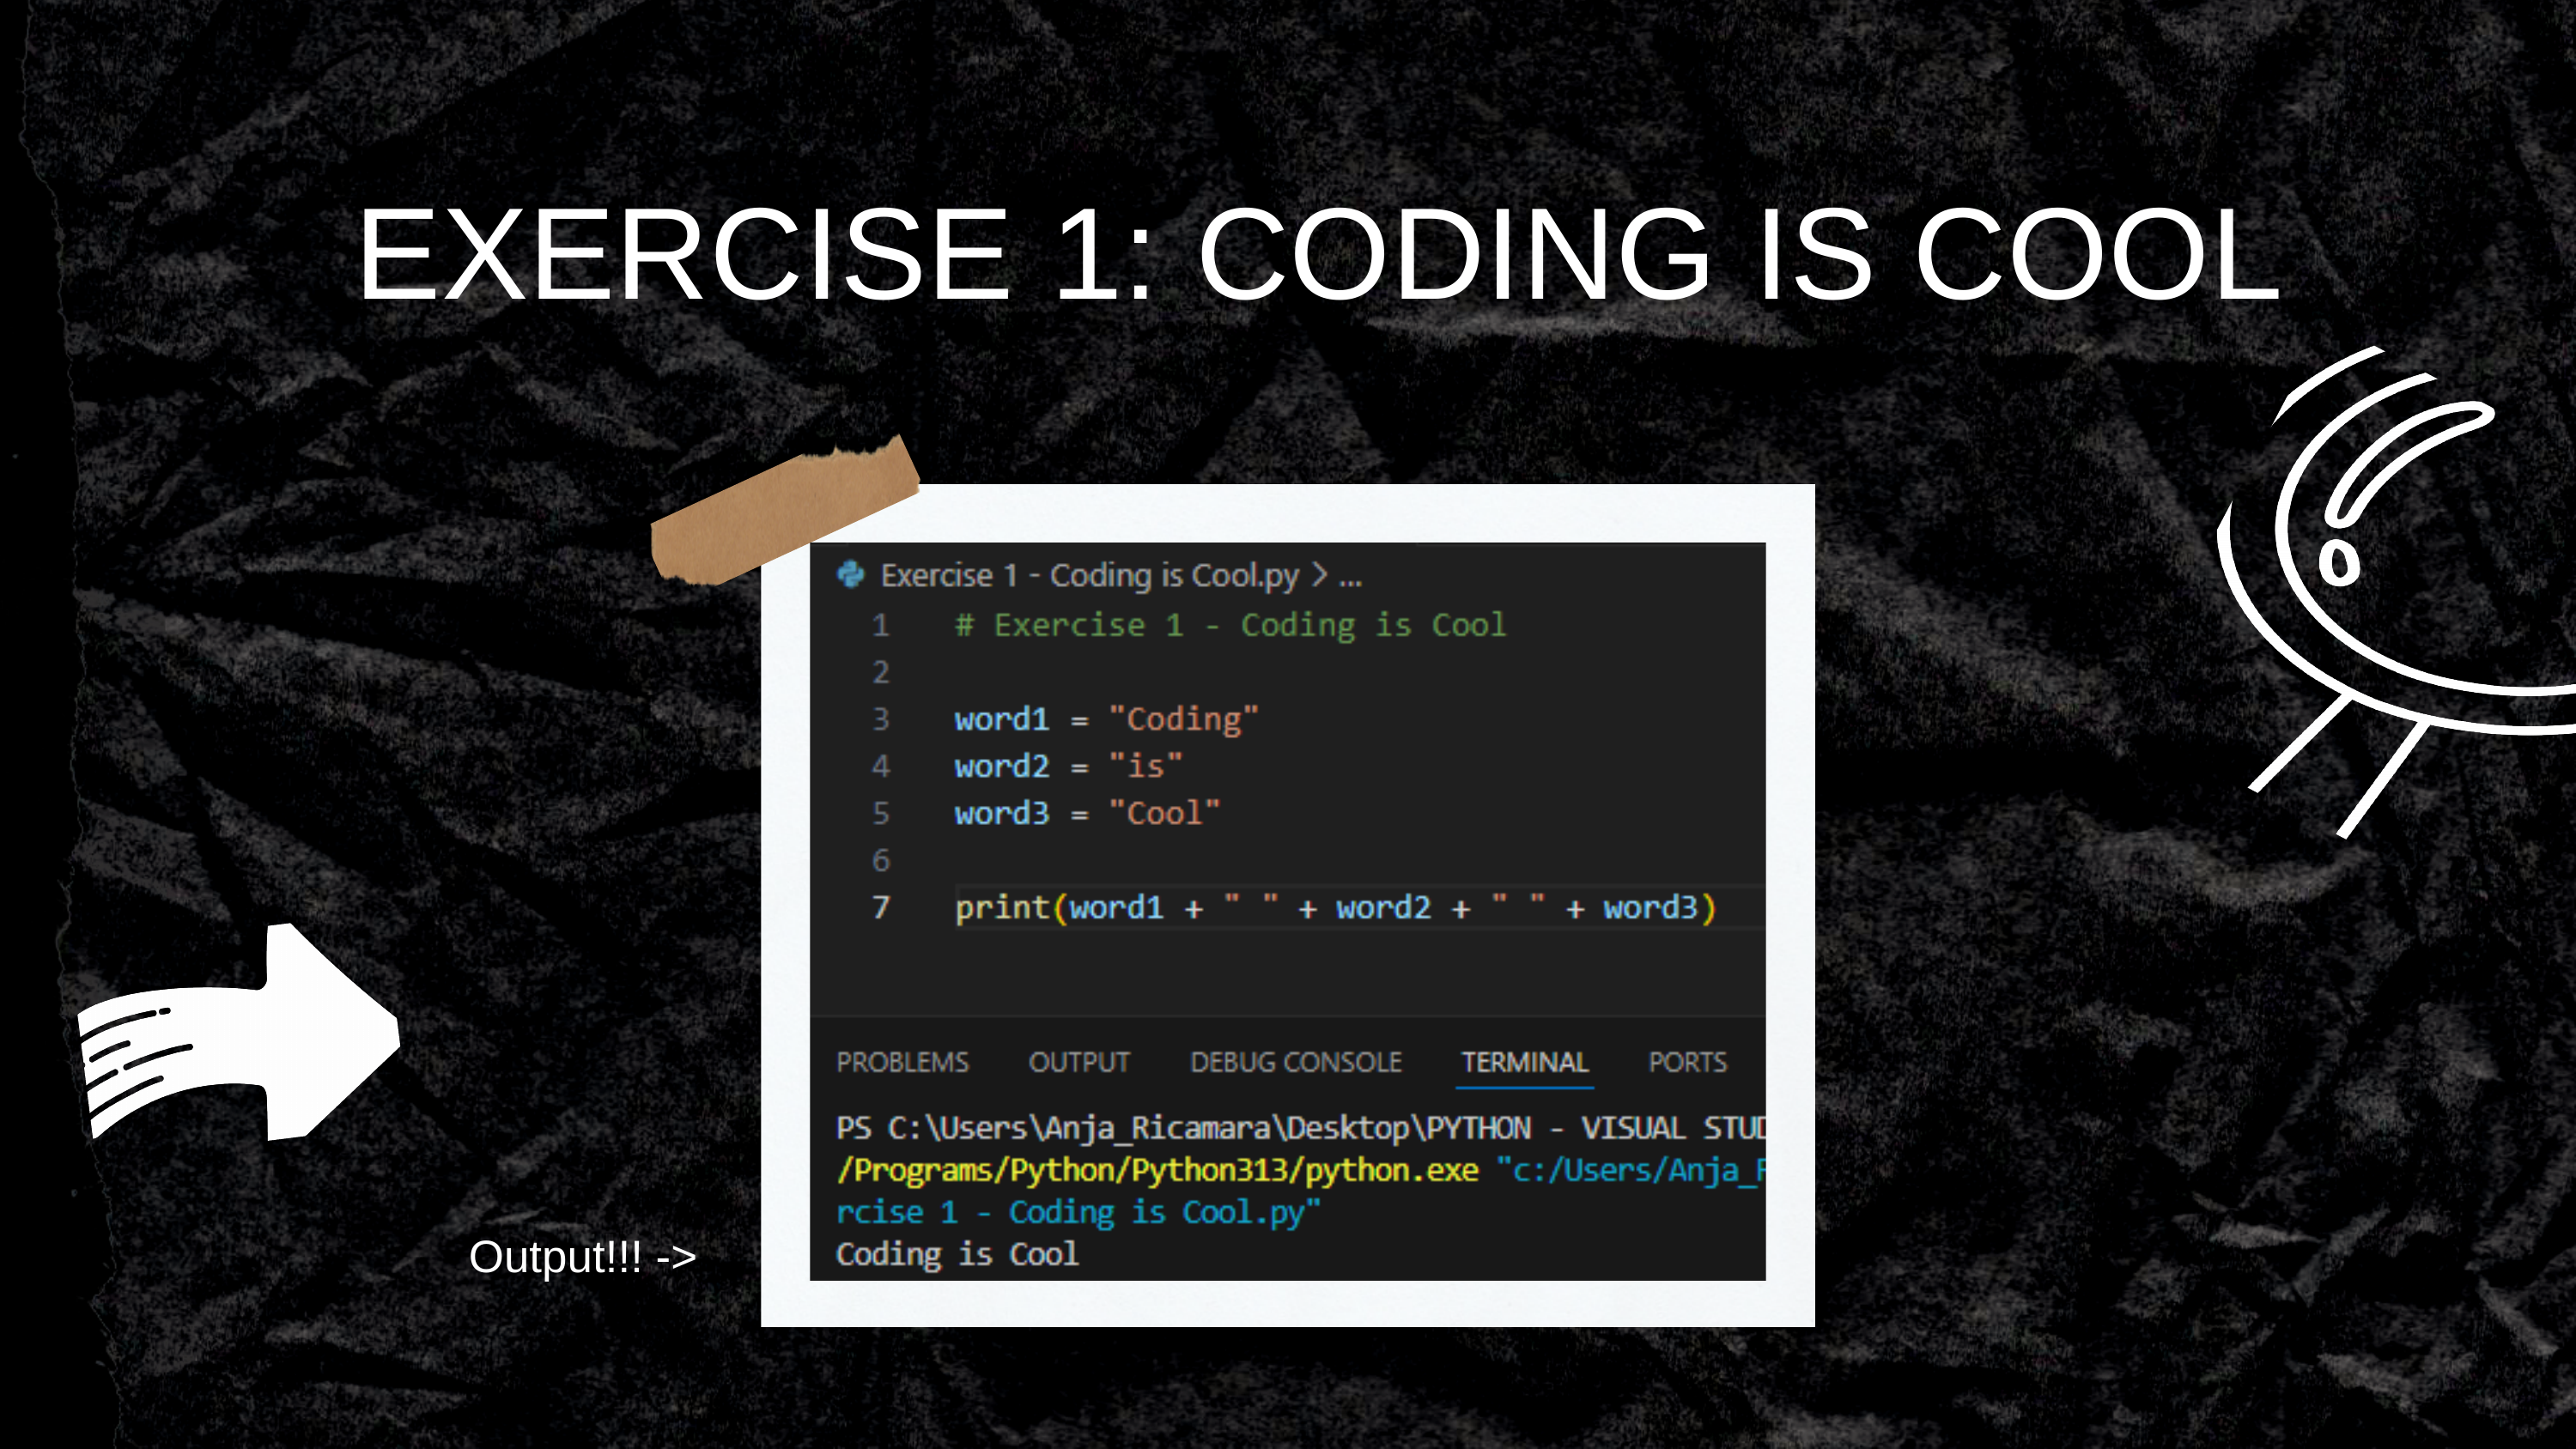

EXERCISE 1: CODING IS COOL

Output!!! ->